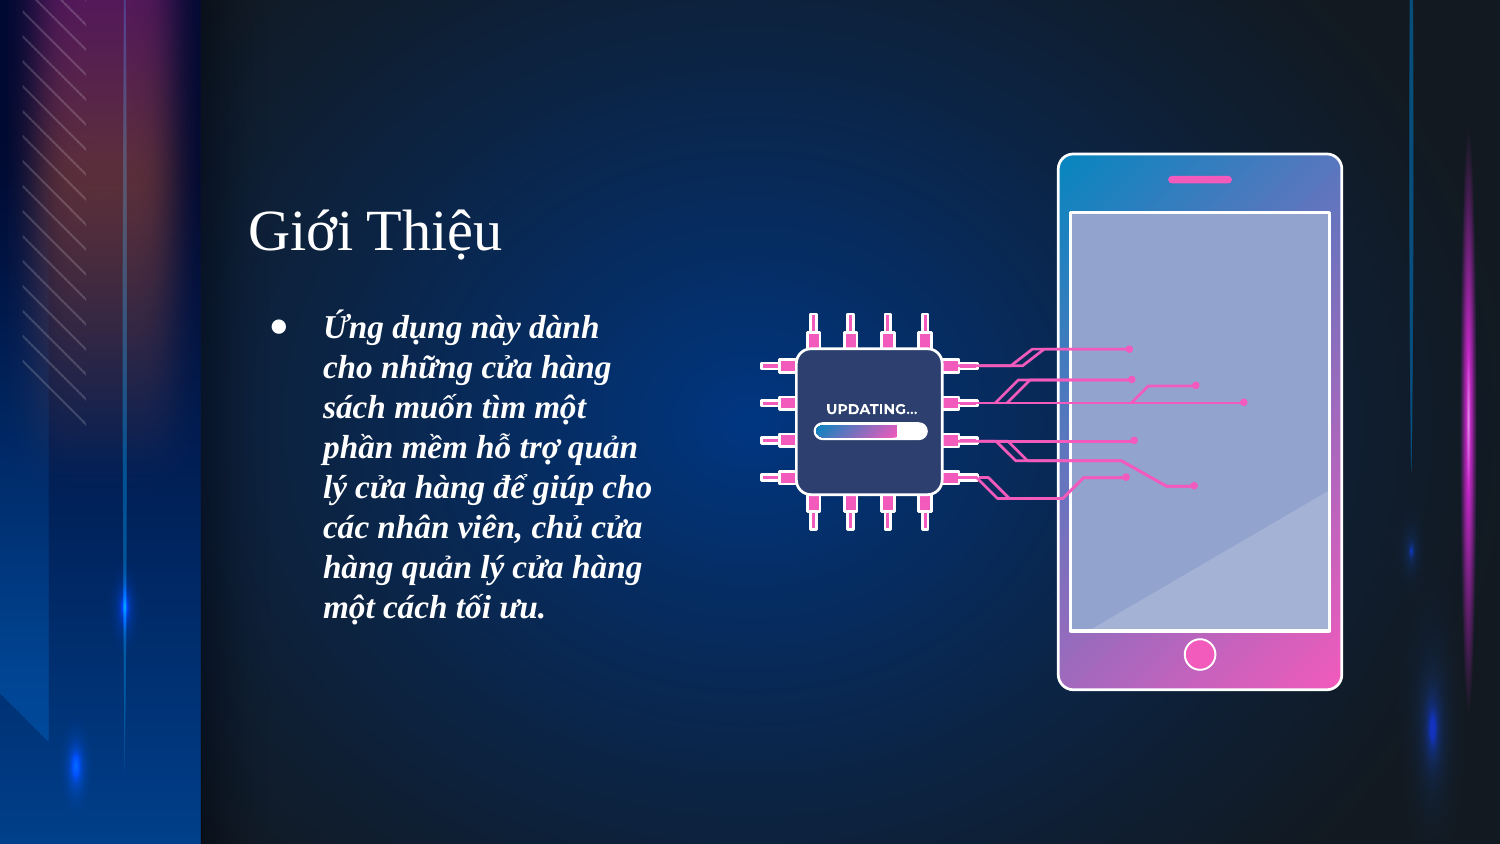

# Giới Thiệu
Ứng dụng này dành cho những cửa hàng sách muốn tìm một phần mềm hỗ trợ quản lý cửa hàng để giúp cho các nhân viên, chủ cửa hàng quản lý cửa hàng một cách tối ưu.